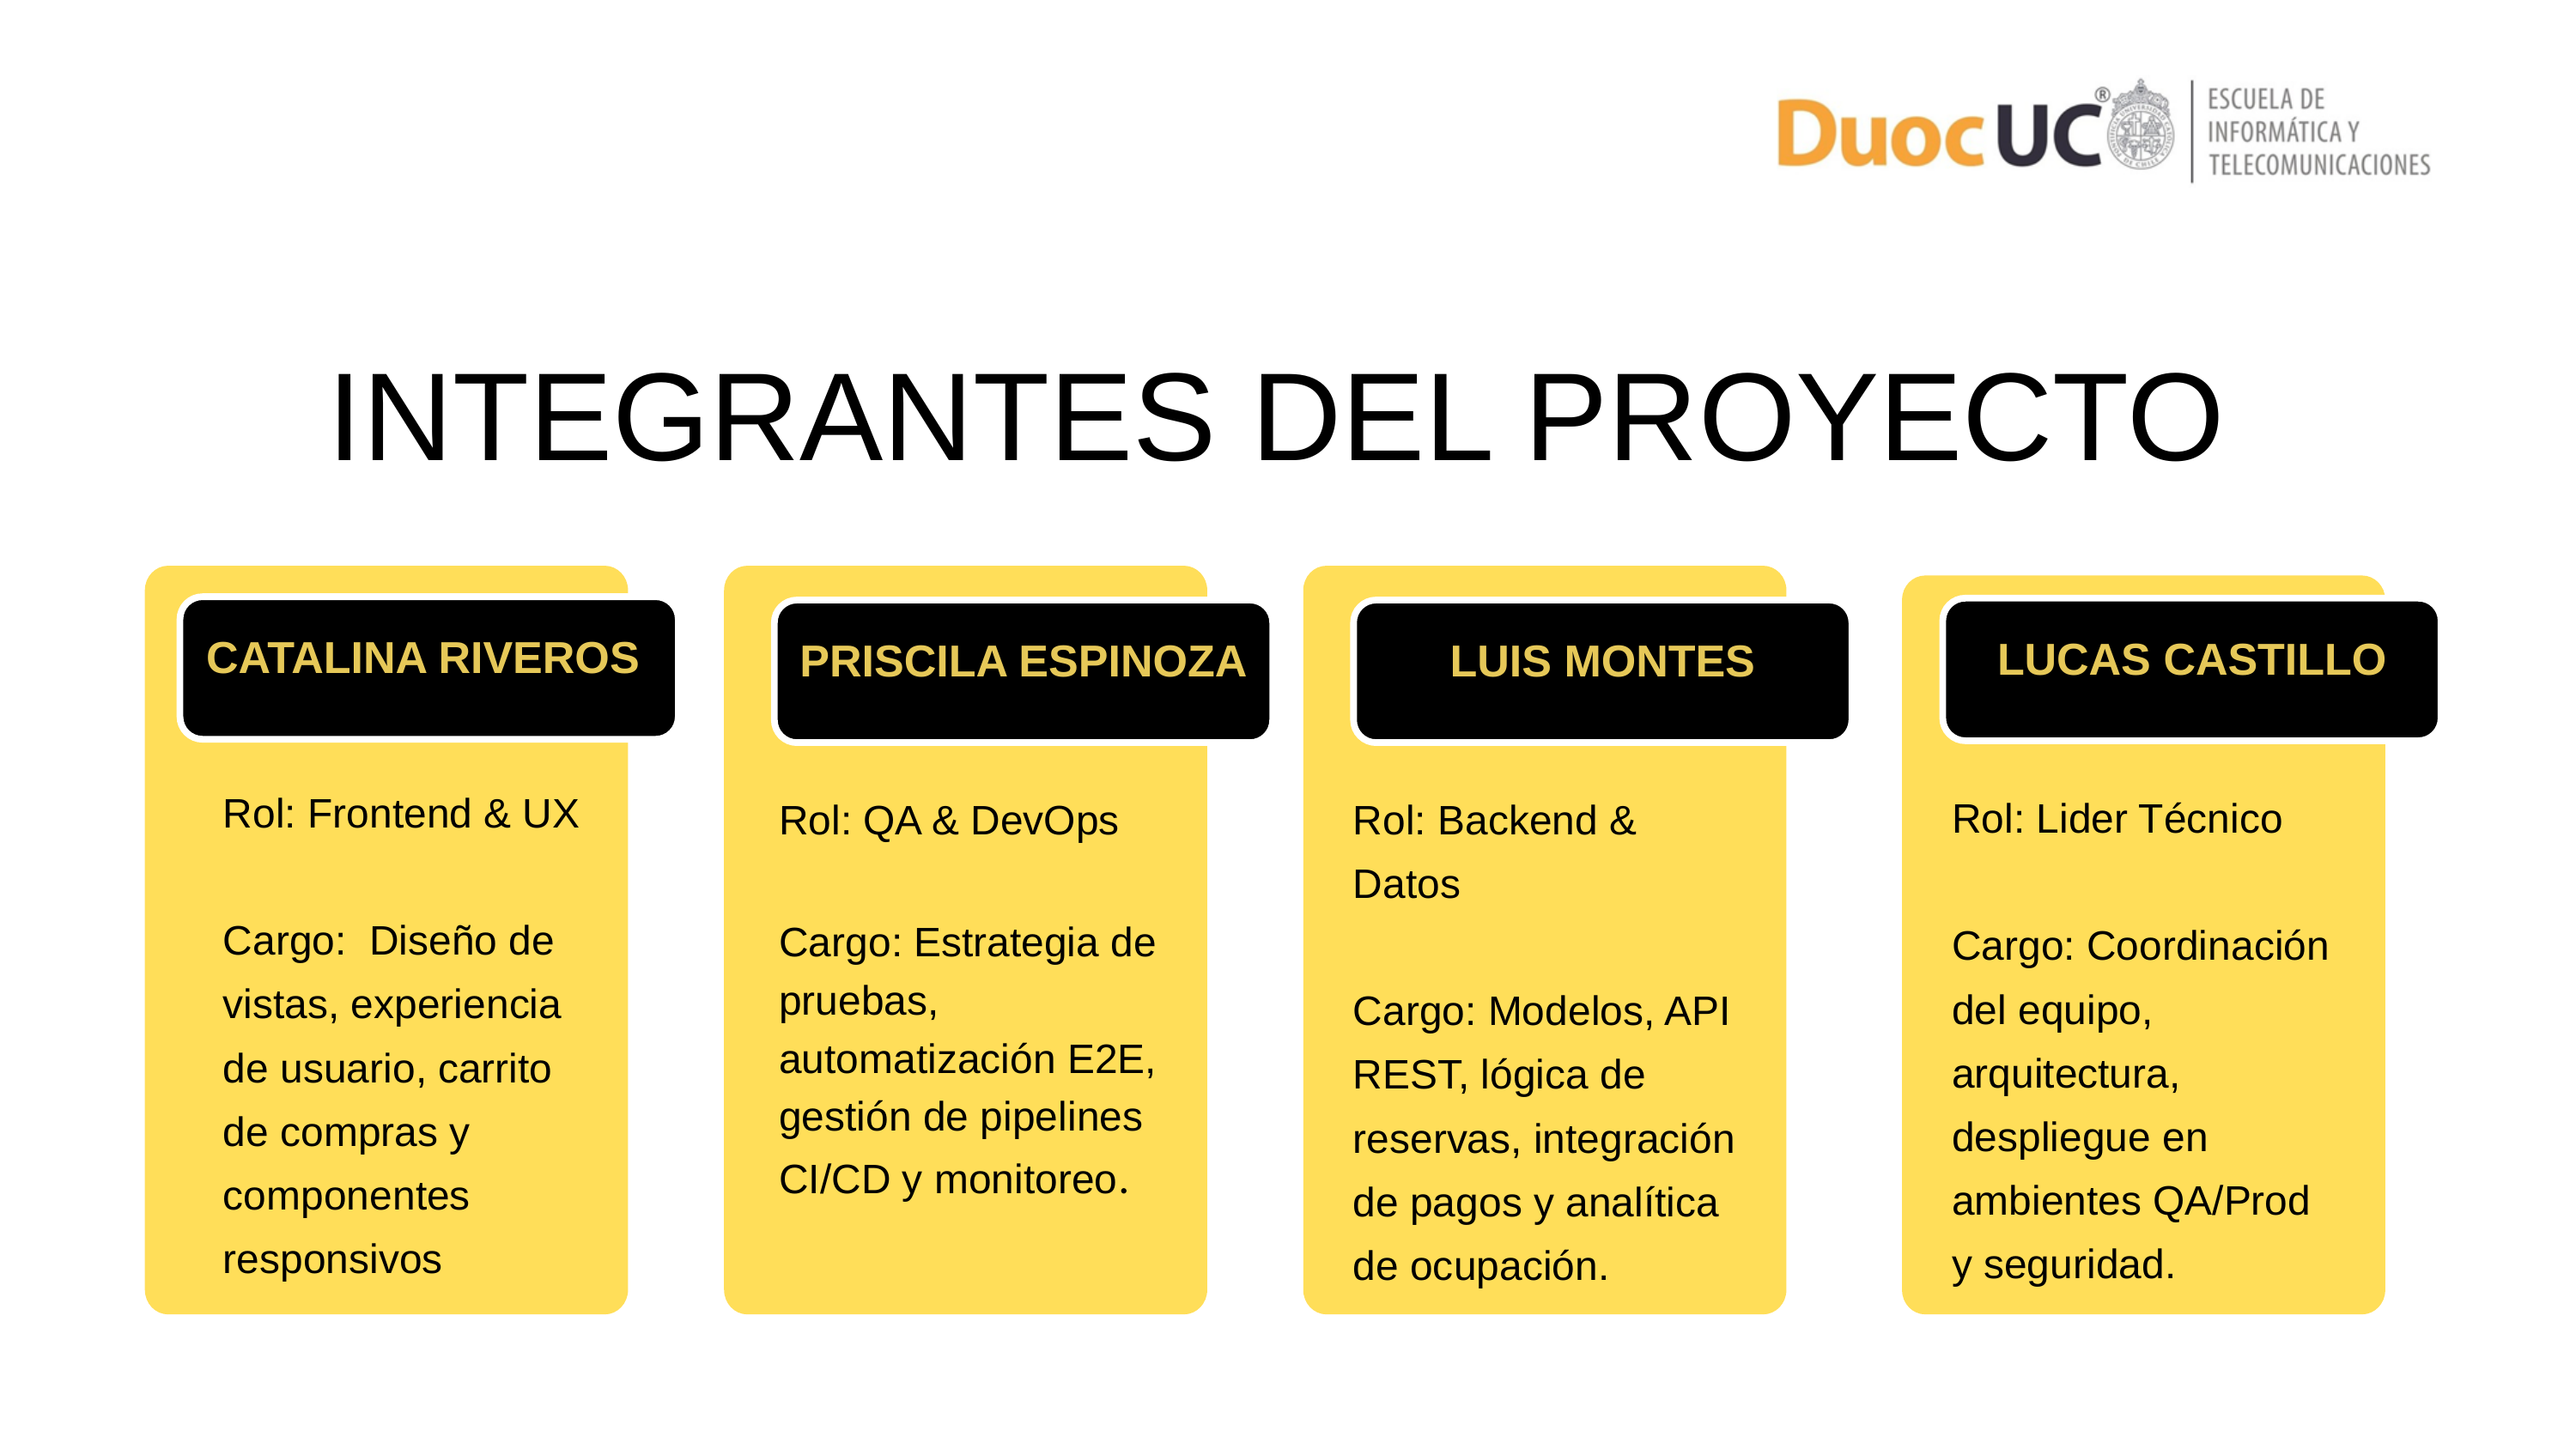

INTEGRANTES DEL PROYECTO

CATALINA RIVEROS

LUCAS CASTILLO

PRISCILA ESPINOZA

LUIS MONTES
Rol: Frontend & UX

Cargo:  Diseño de vistas, experiencia de usuario, carrito de compras y componentes responsivos
Rol: Lider Técnico

Cargo: Coordinación del equipo, arquitectura, despliegue en ambientes QA/Prod y seguridad.
Rol: QA & DevOps

Cargo: Estrategia de pruebas, automatización E2E, gestión de pipelines CI/CD y monitoreo.
Rol: Backend & Datos

Cargo: Modelos, API REST, lógica de reservas, integración de pagos y analítica de ocupación.